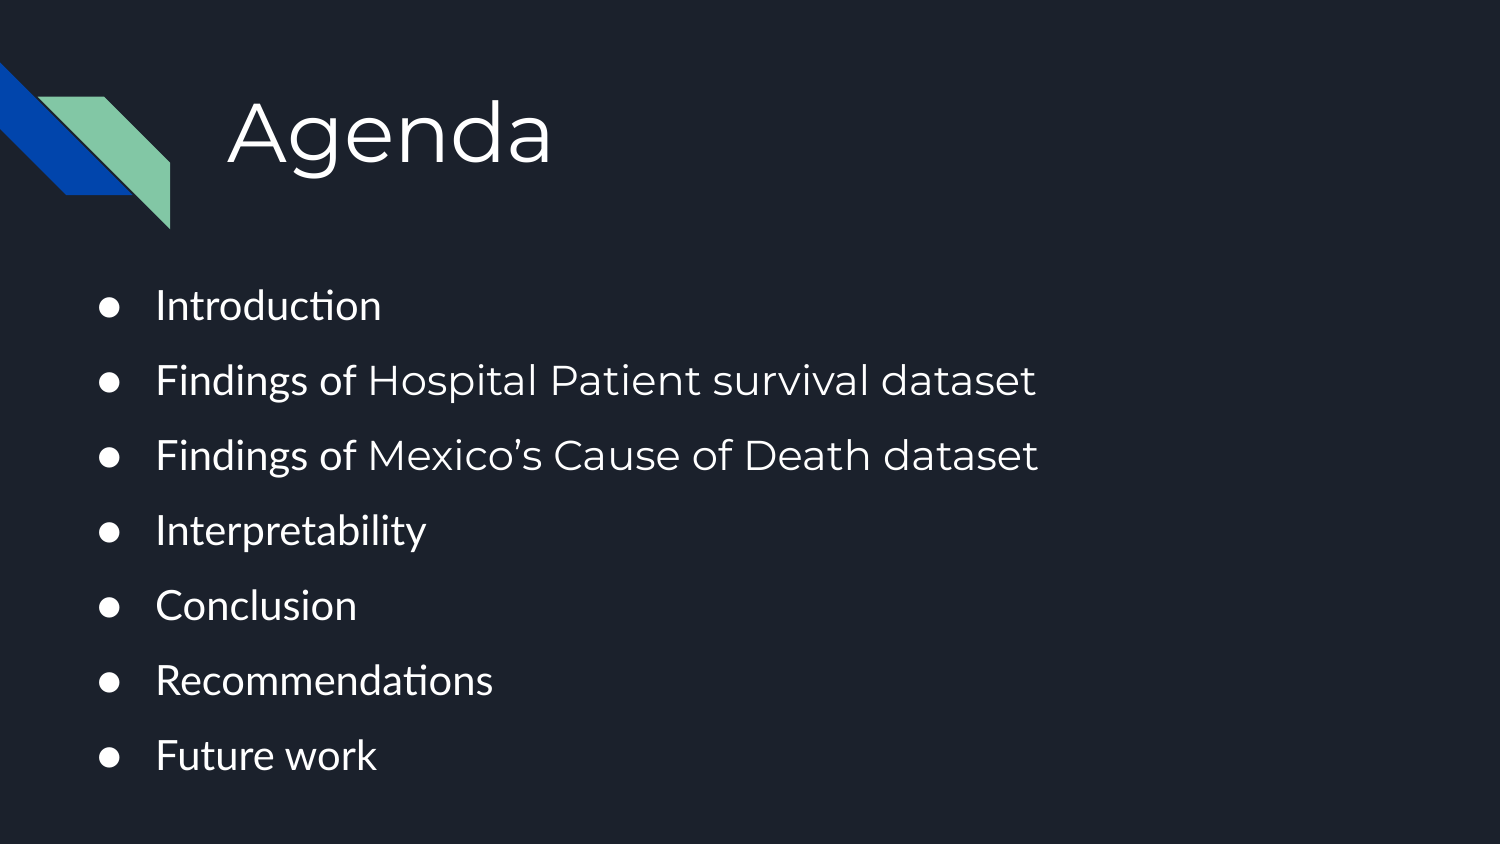

# Agenda

Introduction
Findings of Hospital Patient survival dataset
Findings of Mexico’s Cause of Death dataset
Interpretability
Conclusion
Recommendations
Future work